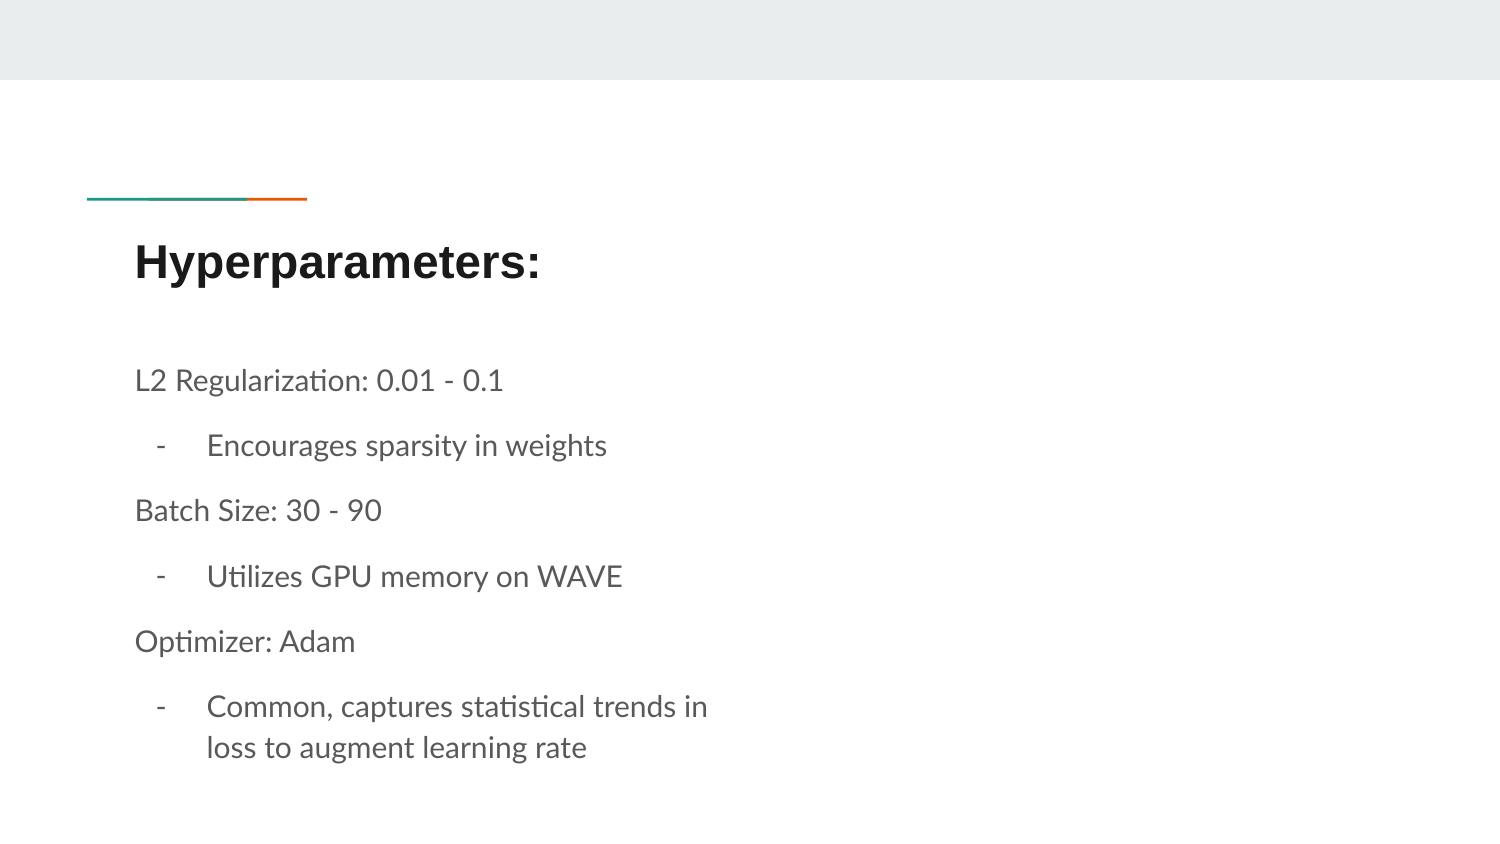

# Hyperparameters:
L2 Regularization: 0.01 - 0.1
Encourages sparsity in weights
Batch Size: 30 - 90
Utilizes GPU memory on WAVE
Optimizer: Adam
Common, captures statistical trends in loss to augment learning rate